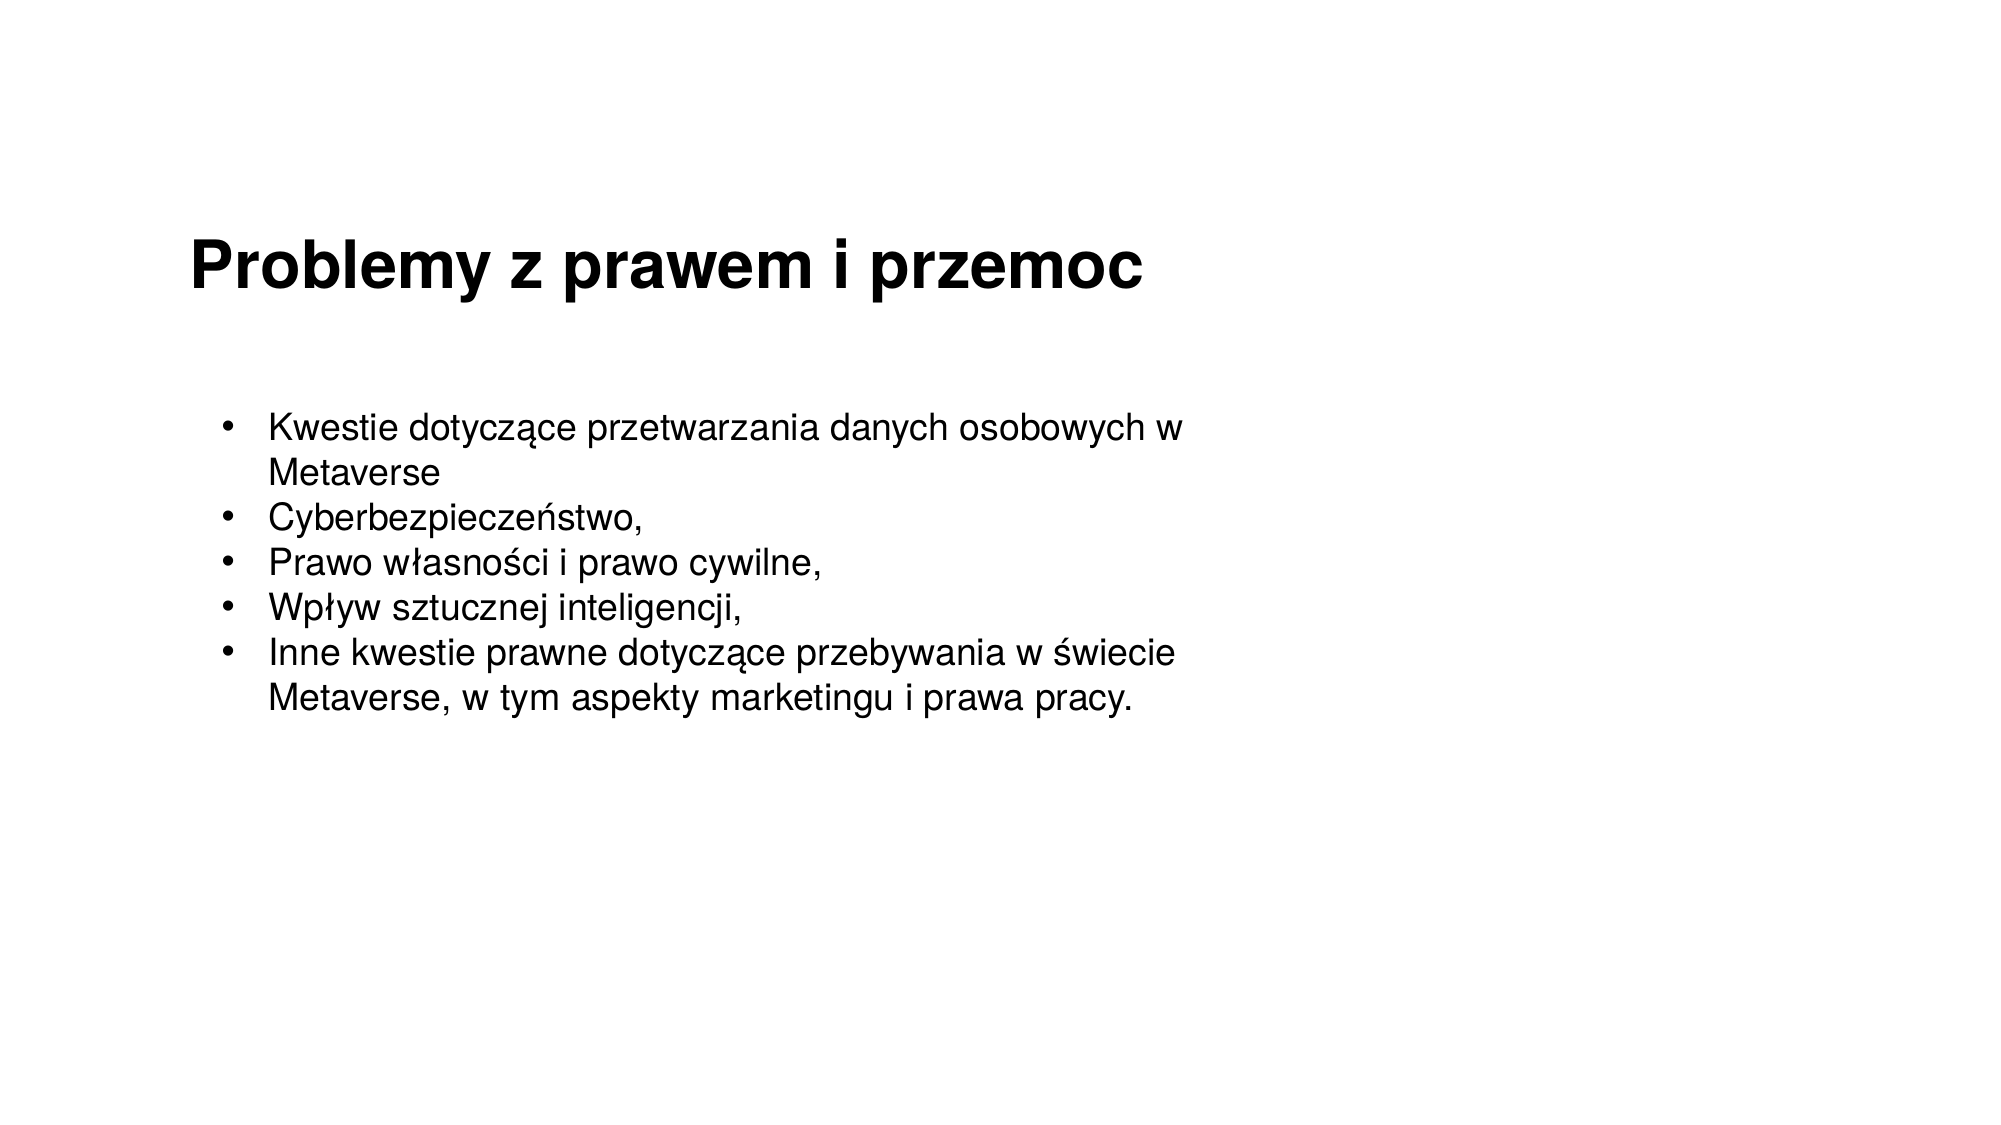

# Problemy z prawem i przemoc
Kwestie dotyczące przetwarzania danych osobowych w Metaverse
Cyberbezpieczeństwo,
Prawo własności i prawo cywilne,
Wpływ sztucznej inteligencji,
Inne kwestie prawne dotyczące przebywania w świecie Metaverse, w tym aspekty marketingu i prawa pracy.